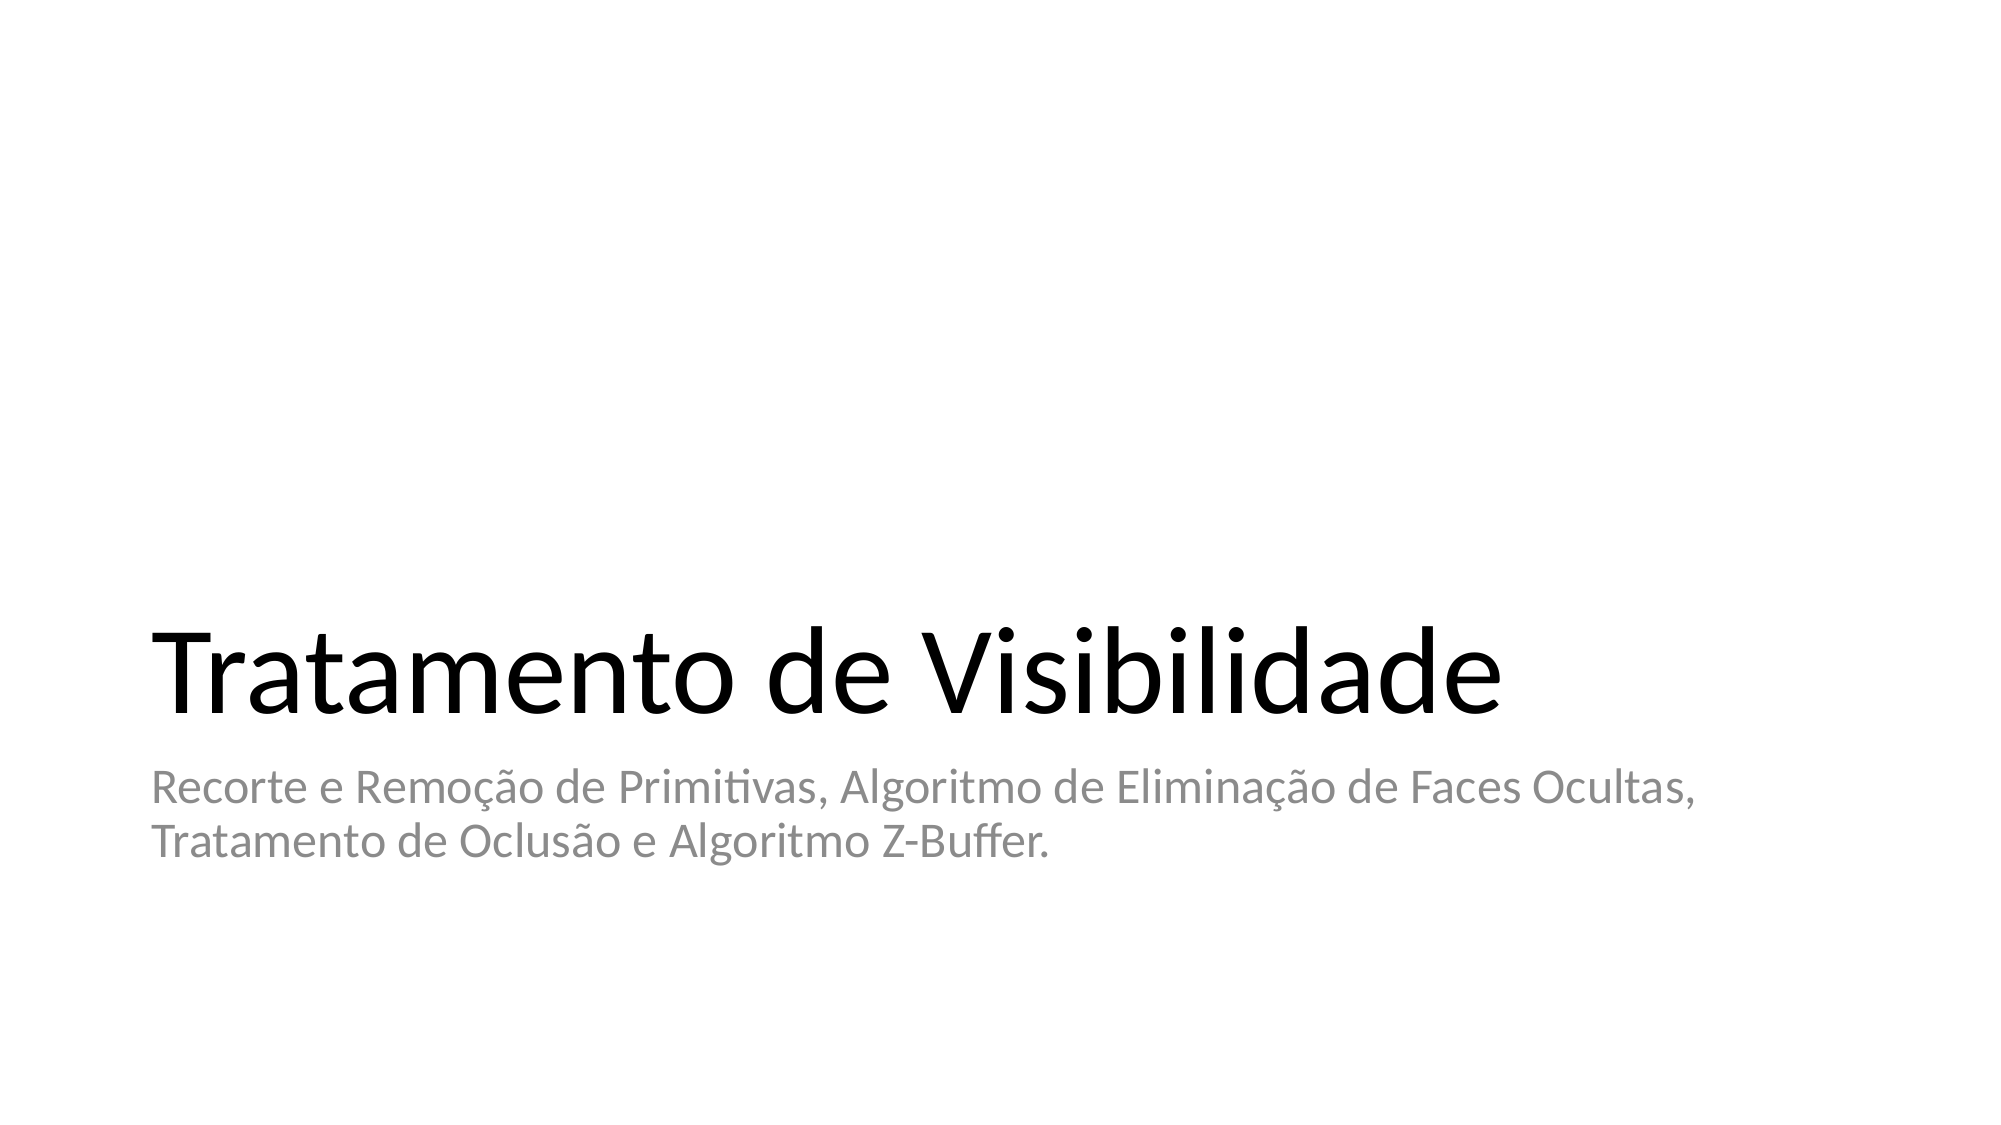

# Tratamento de Visibilidade
Recorte e Remoção de Primitivas, Algoritmo de Eliminação de Faces Ocultas, Tratamento de Oclusão e Algoritmo Z-Buffer.